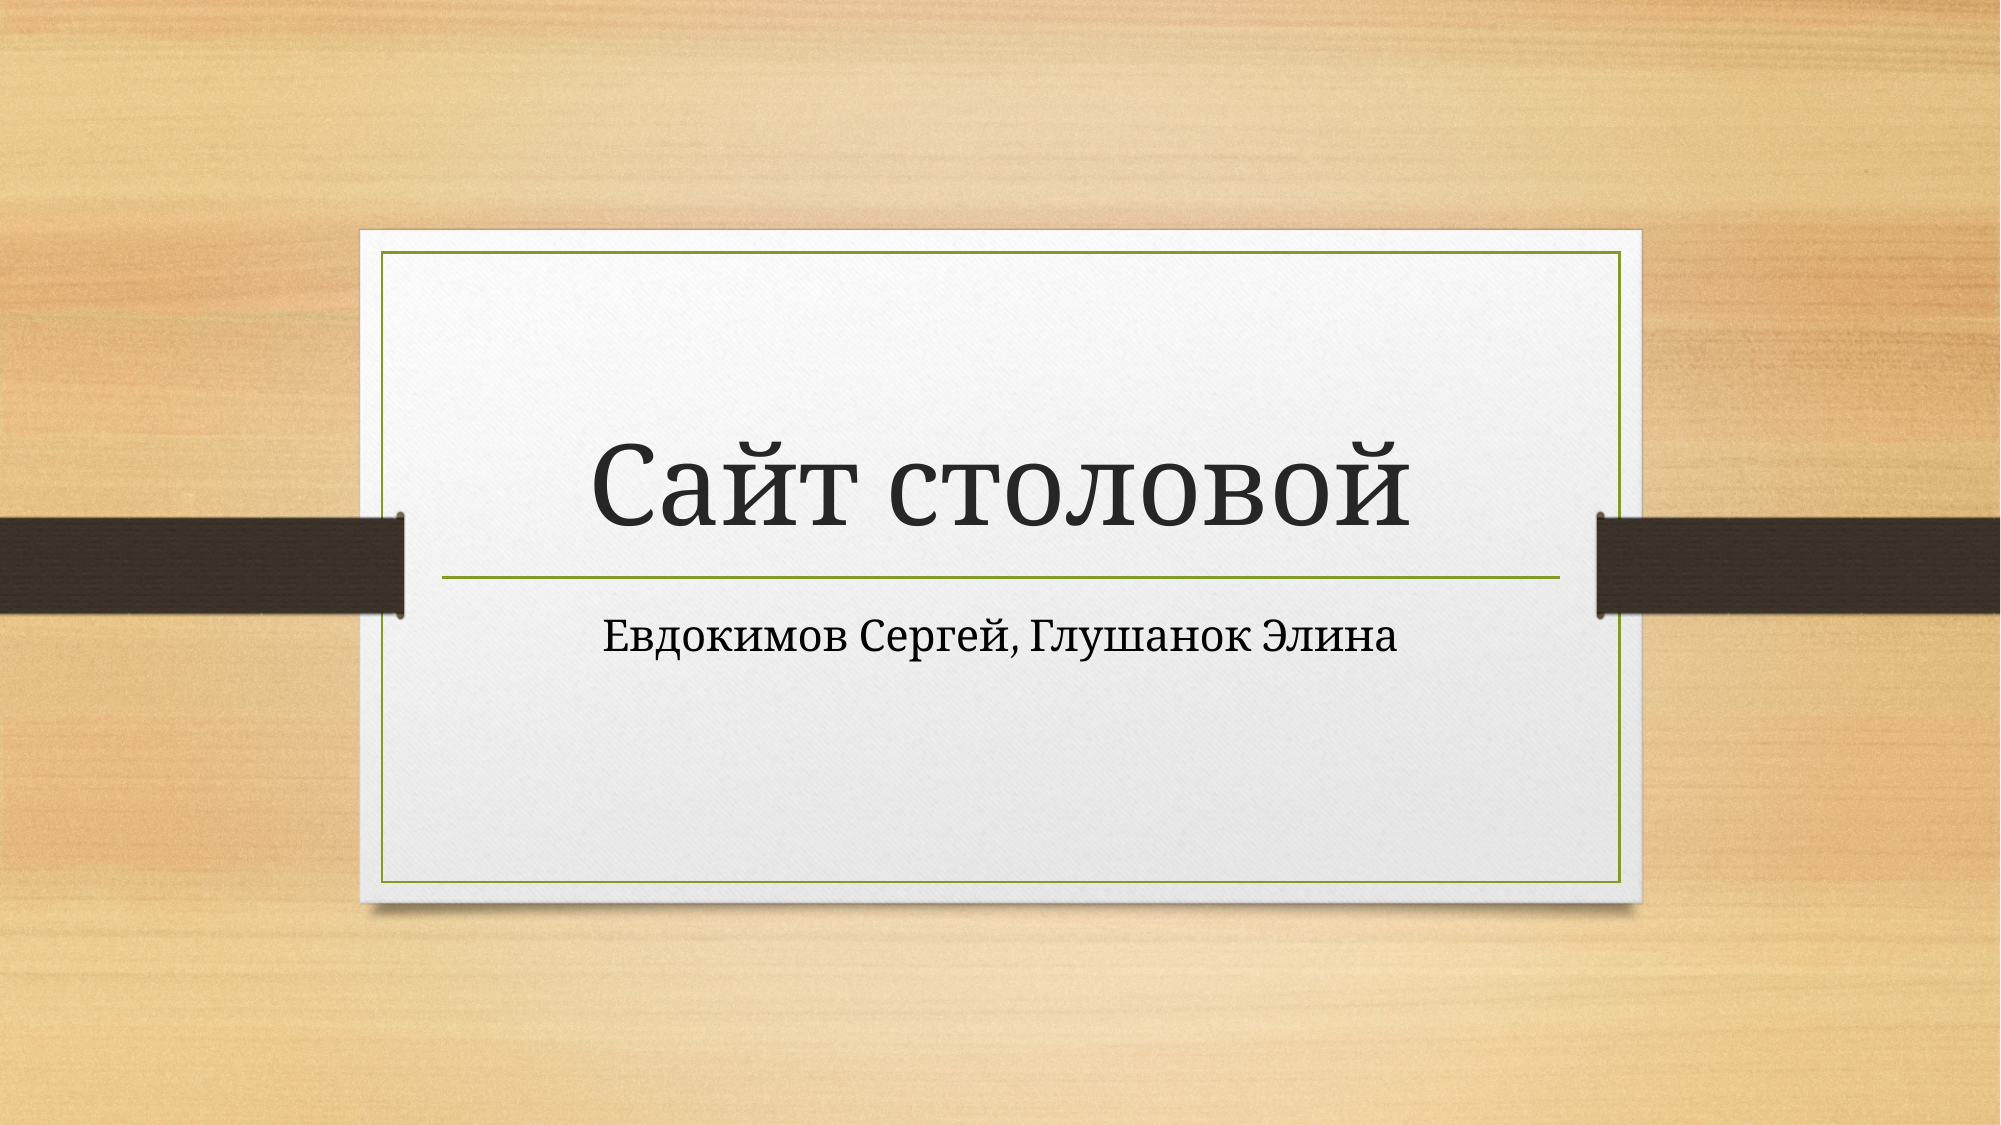

# Сайт столовой
Евдокимов Сергей, Глушанок Элина